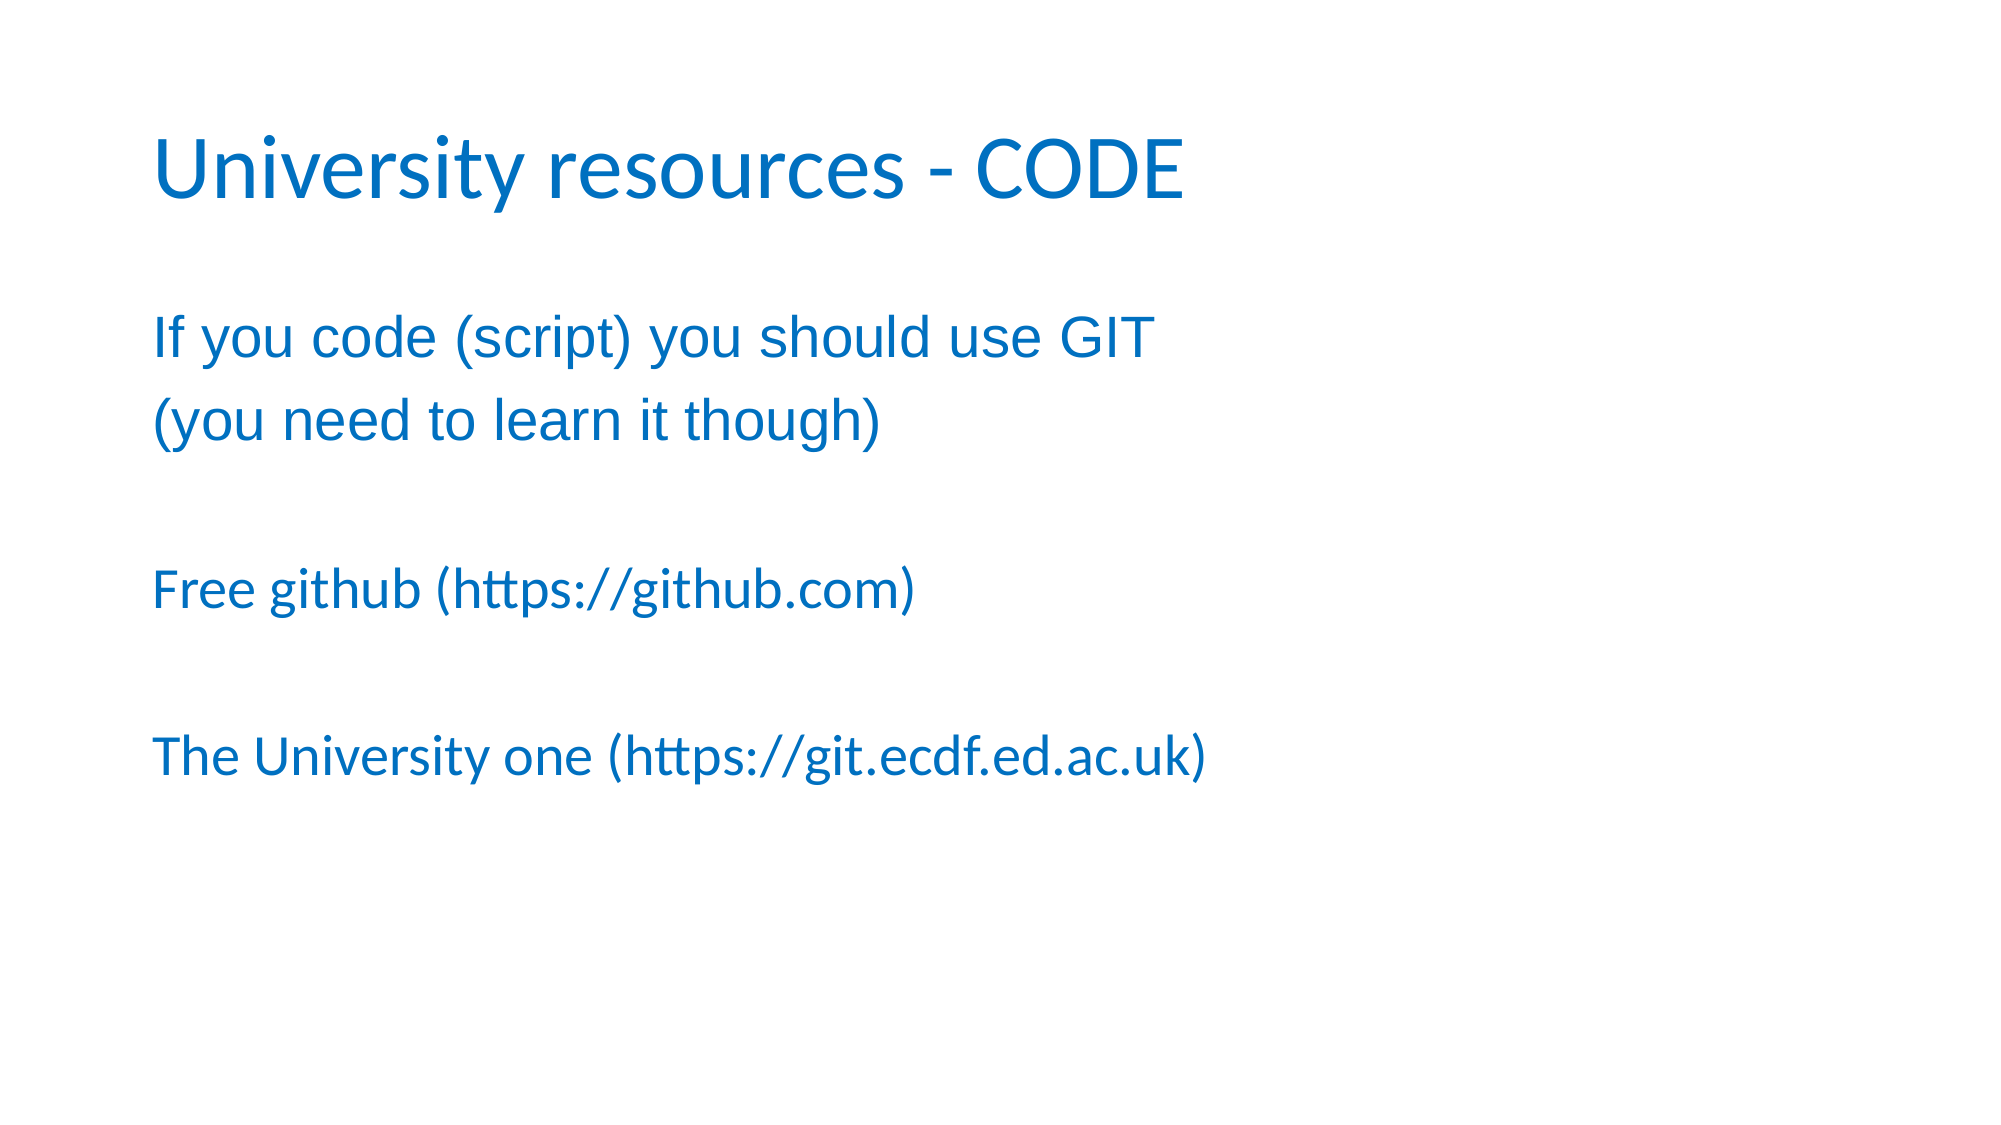

# University resources - CODE
If you code (script) you should use GIT
(you need to learn it though)

Free github (https://github.com)

The University one (https://git.ecdf.ed.ac.uk)